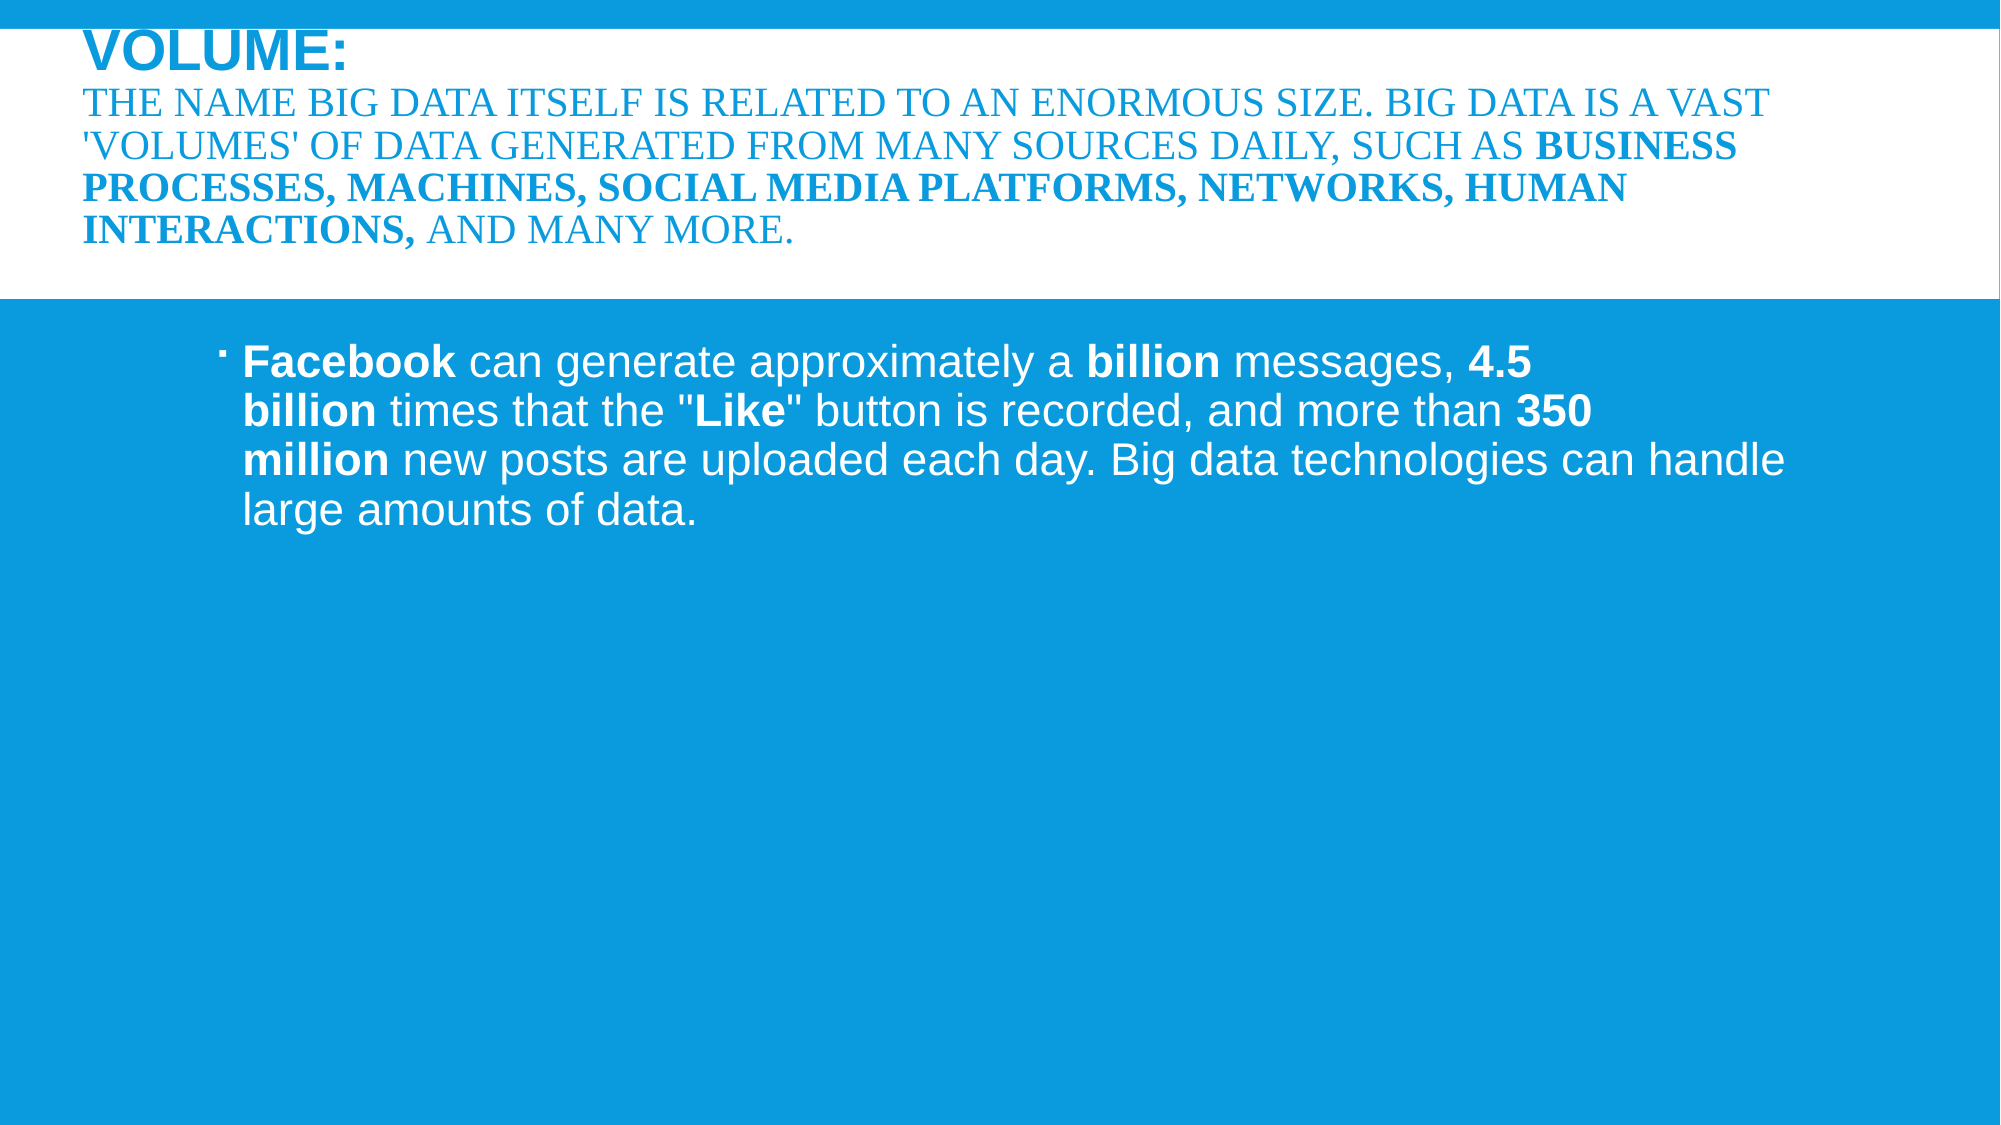

# Volume: The name Big Data itself is related to an enormous size. Big Data is a vast 'volumes' of data generated from many sources daily, such as business processes, machines, social media platforms, networks, human interactions, and many more.
Facebook can generate approximately a billion messages, 4.5 billion times that the "Like" button is recorded, and more than 350 million new posts are uploaded each day. Big data technologies can handle large amounts of data.